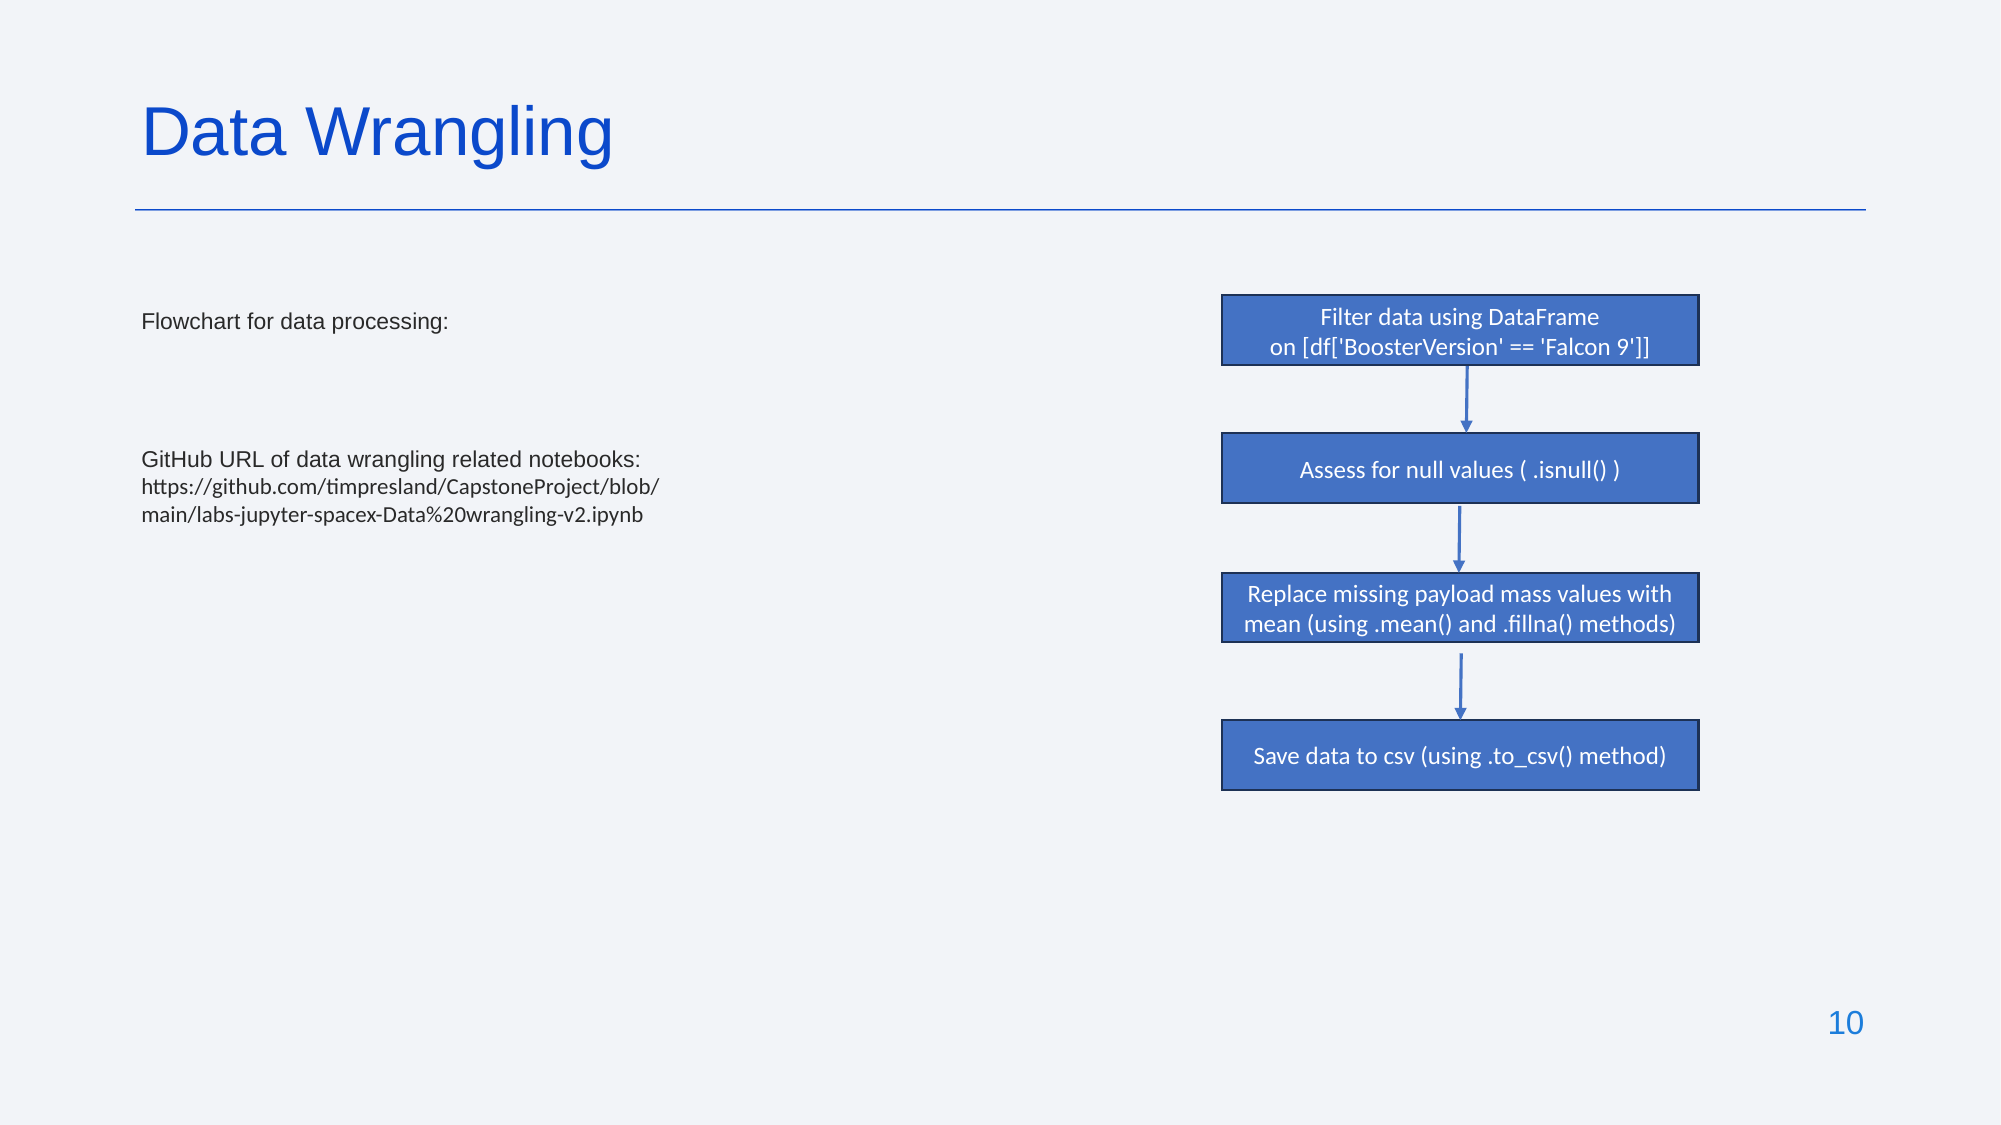

Data Wrangling
Filter data using DataFrame on [df['BoosterVersion' == 'Falcon 9']]
Flowchart for data processing:

GitHub URL of data wrangling related notebooks:
https://github.com/timpresland/CapstoneProject/blob/main/labs-jupyter-spacex-Data%20wrangling-v2.ipynb

Assess for null values ( .isnull() )​
Replace missing payload mass values with mean (using .mean() and .fillna() methods)​
Save data to csv (using .to_csv() method)​
10